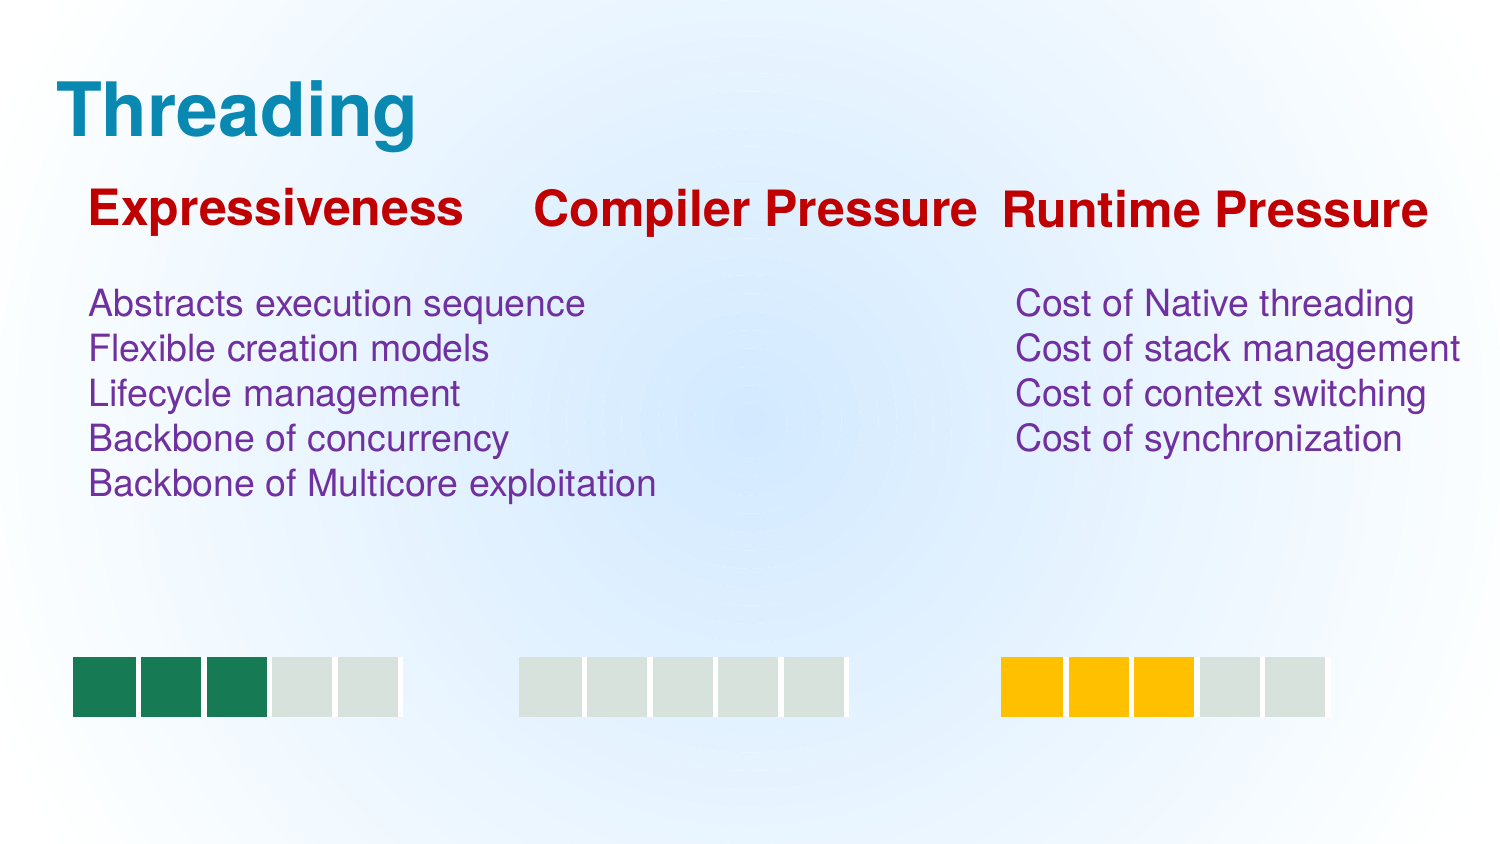

Threading
Expressiveness
Compiler Pressure
Runtime Pressure

Abstracts execution sequence
Flexible creation models
Lifecycle management
Backbone of concurrency
Backbone of Multicore exploitation
Cost of Native threading
Cost of stack management
Cost of context switching
Cost of synchronization
|  |  |  |  |  |
| --- | --- | --- | --- | --- |
|  |  |  |  |  |
| --- | --- | --- | --- | --- |
|  |  |  |  |  |
| --- | --- | --- | --- | --- |